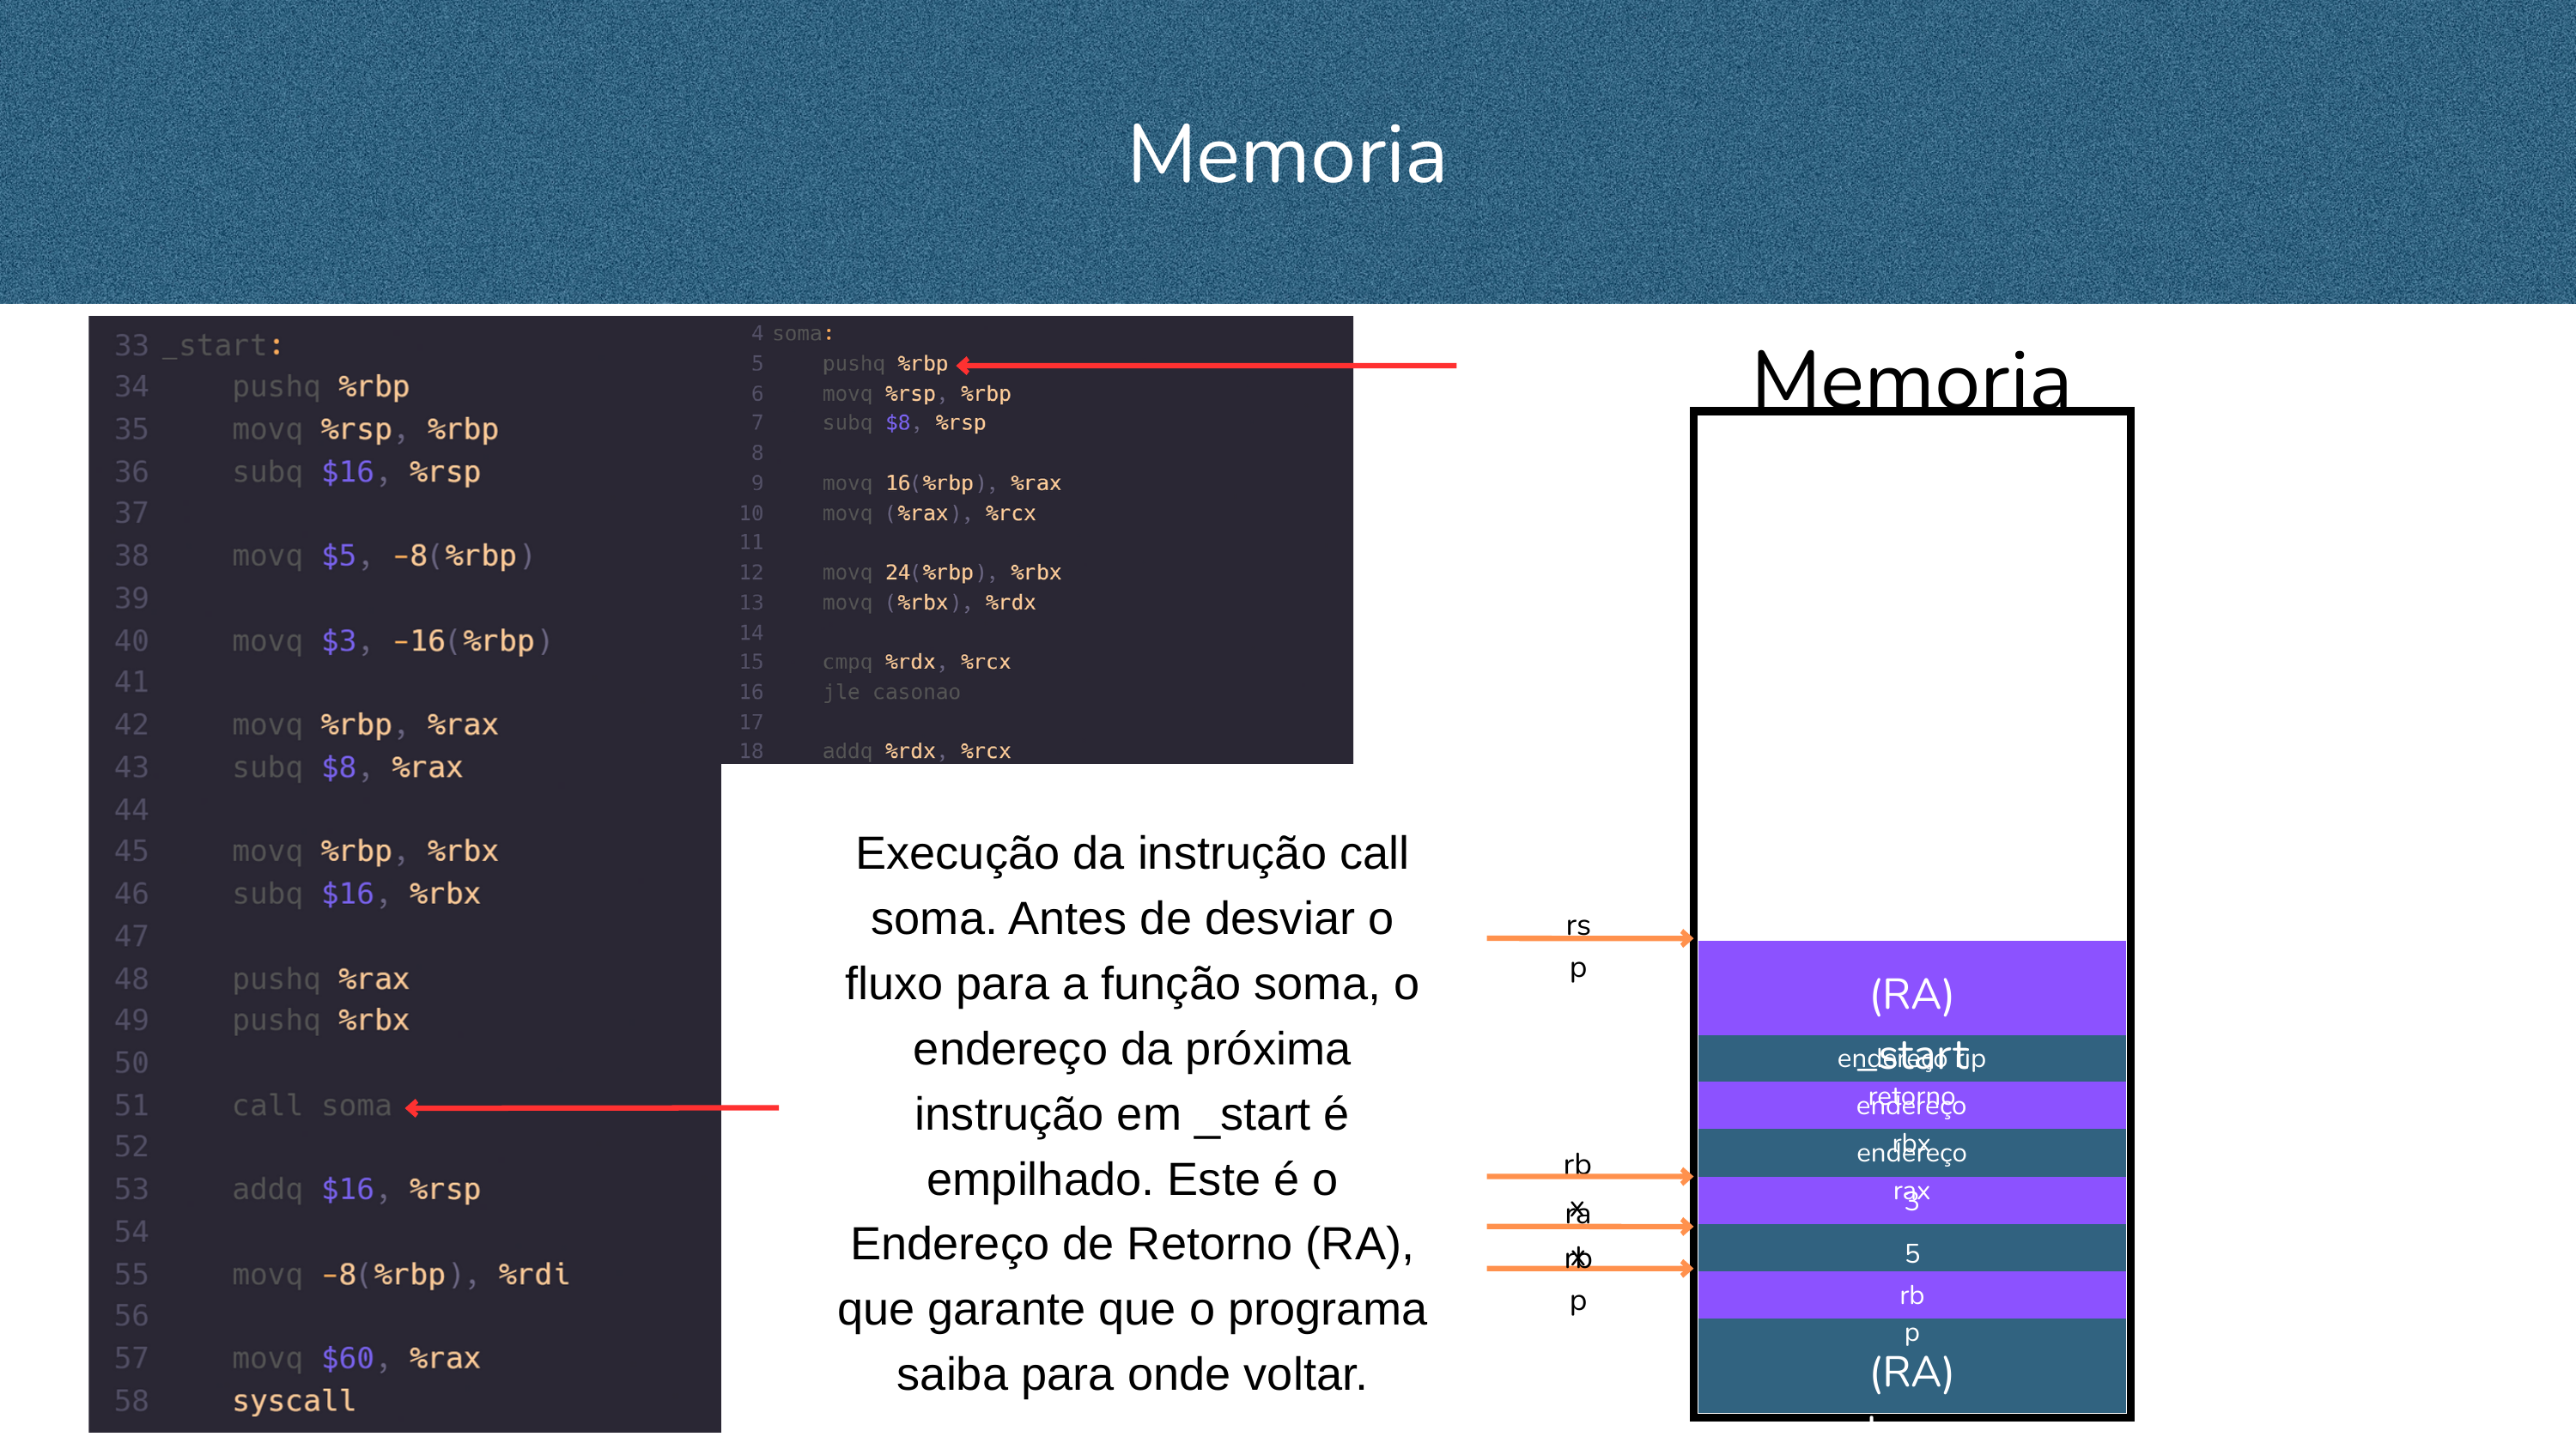

Memoria
Memoria

Execução da instrução call soma. Antes de desviar o fluxo para a função soma, o endereço da próxima instrução em _start é empilhado. Este é o Endereço de Retorno (RA), que garante que o programa saiba para onde voltar.
rsp

(RA) _start

endereço rip retorno

endereço rbx

endereço rax
rbx

3
rax

5
rbp

rbp

(RA) base